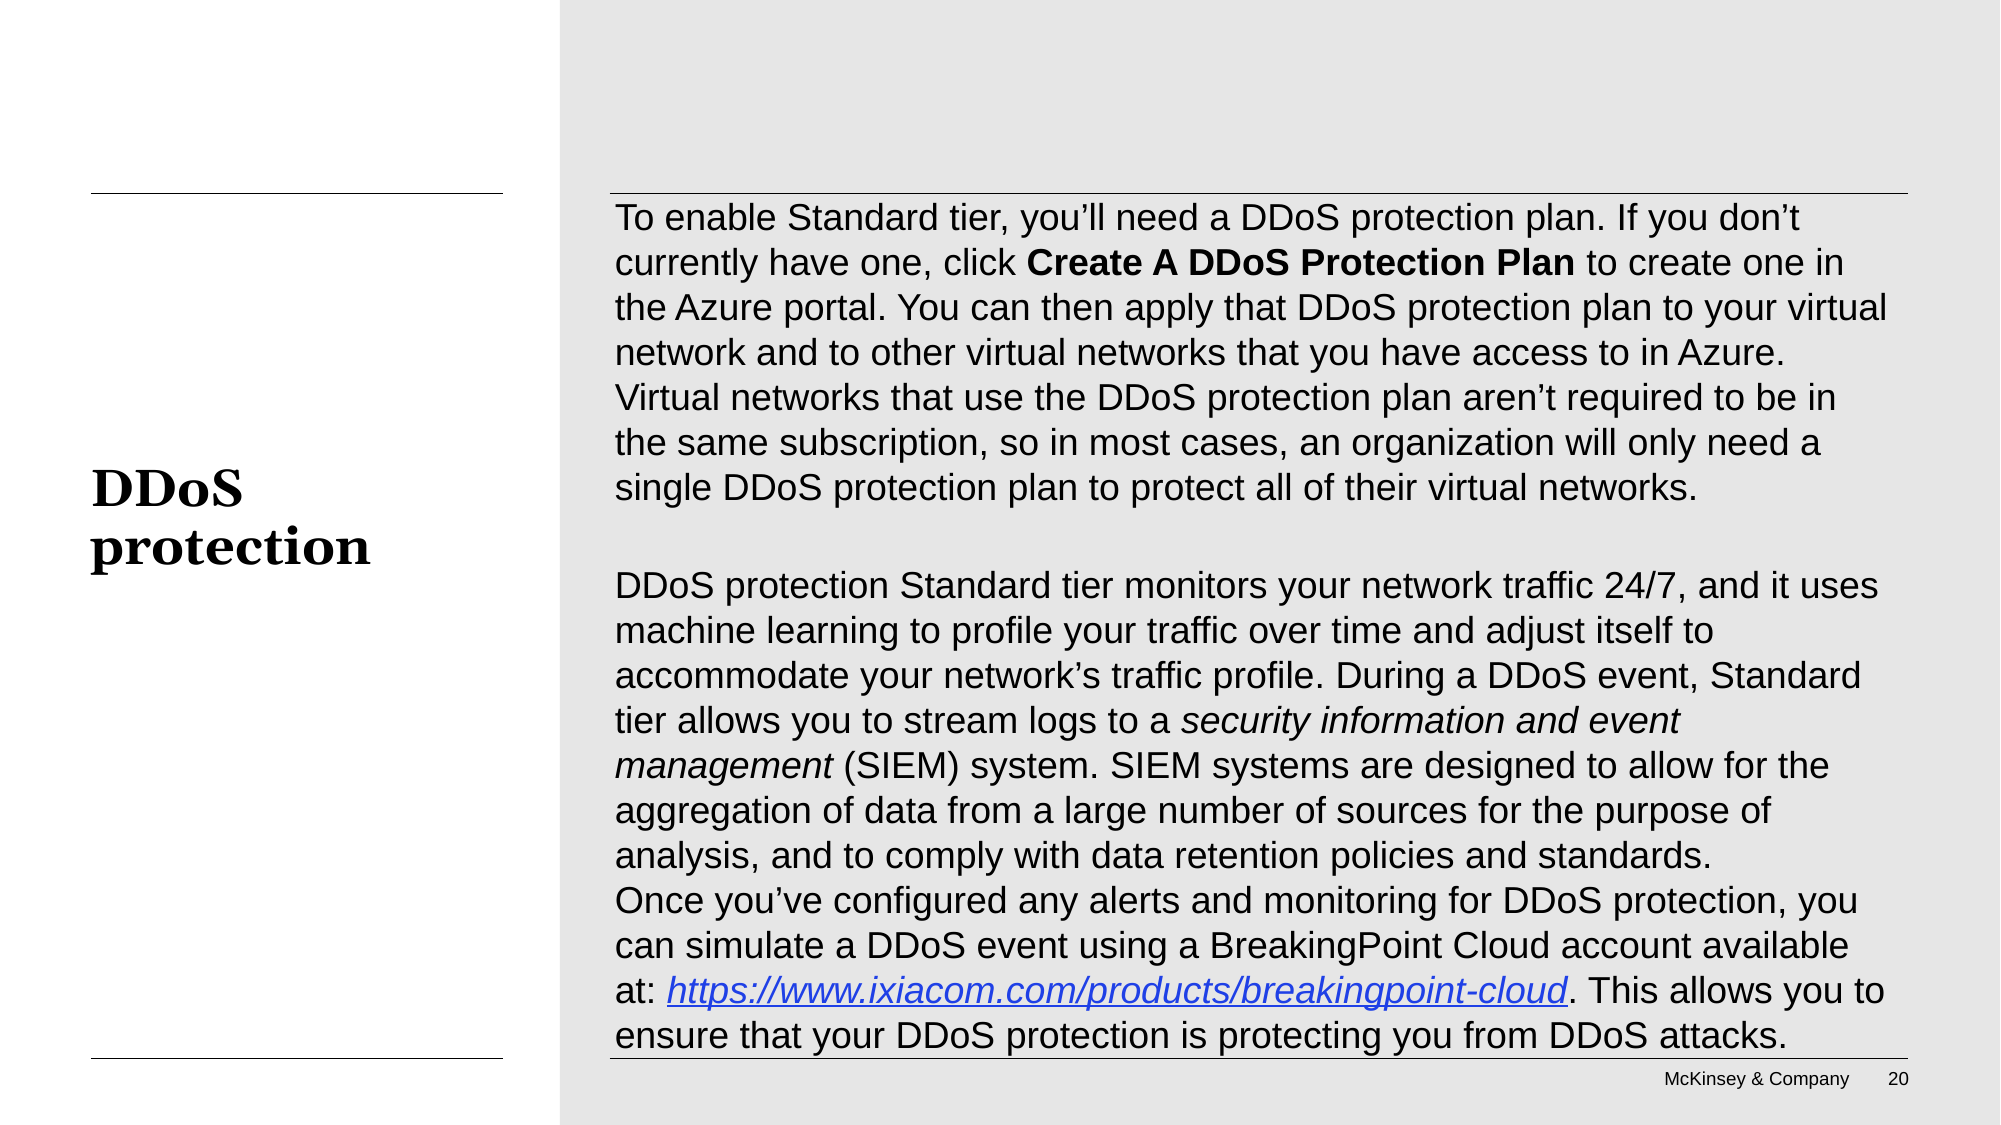

To enable Standard tier, you’ll need a DDoS protection plan. If you don’t currently have one, click Create A DDoS Protection Plan to create one in the Azure portal. You can then apply that DDoS protection plan to your virtual network and to other virtual networks that you have access to in Azure. Virtual networks that use the DDoS protection plan aren’t required to be in the same subscription, so in most cases, an organization will only need a single DDoS protection plan to protect all of their virtual networks.

DDoS protection Standard tier monitors your network traffic 24/7, and it uses machine learning to profile your traffic over time and adjust itself to accommodate your network’s traffic profile. During a DDoS event, Standard tier allows you to stream logs to a security information and event management (SIEM) system. SIEM systems are designed to allow for the aggregation of data from a large number of sources for the purpose of analysis, and to comply with data retention policies and standards.
Once you’ve configured any alerts and monitoring for DDoS protection, you can simulate a DDoS event using a BreakingPoint Cloud account available at: https://www.ixiacom.com/products/breakingpoint-cloud. This allows you to ensure that your DDoS protection is protecting you from DDoS attacks.

# DDoS protection